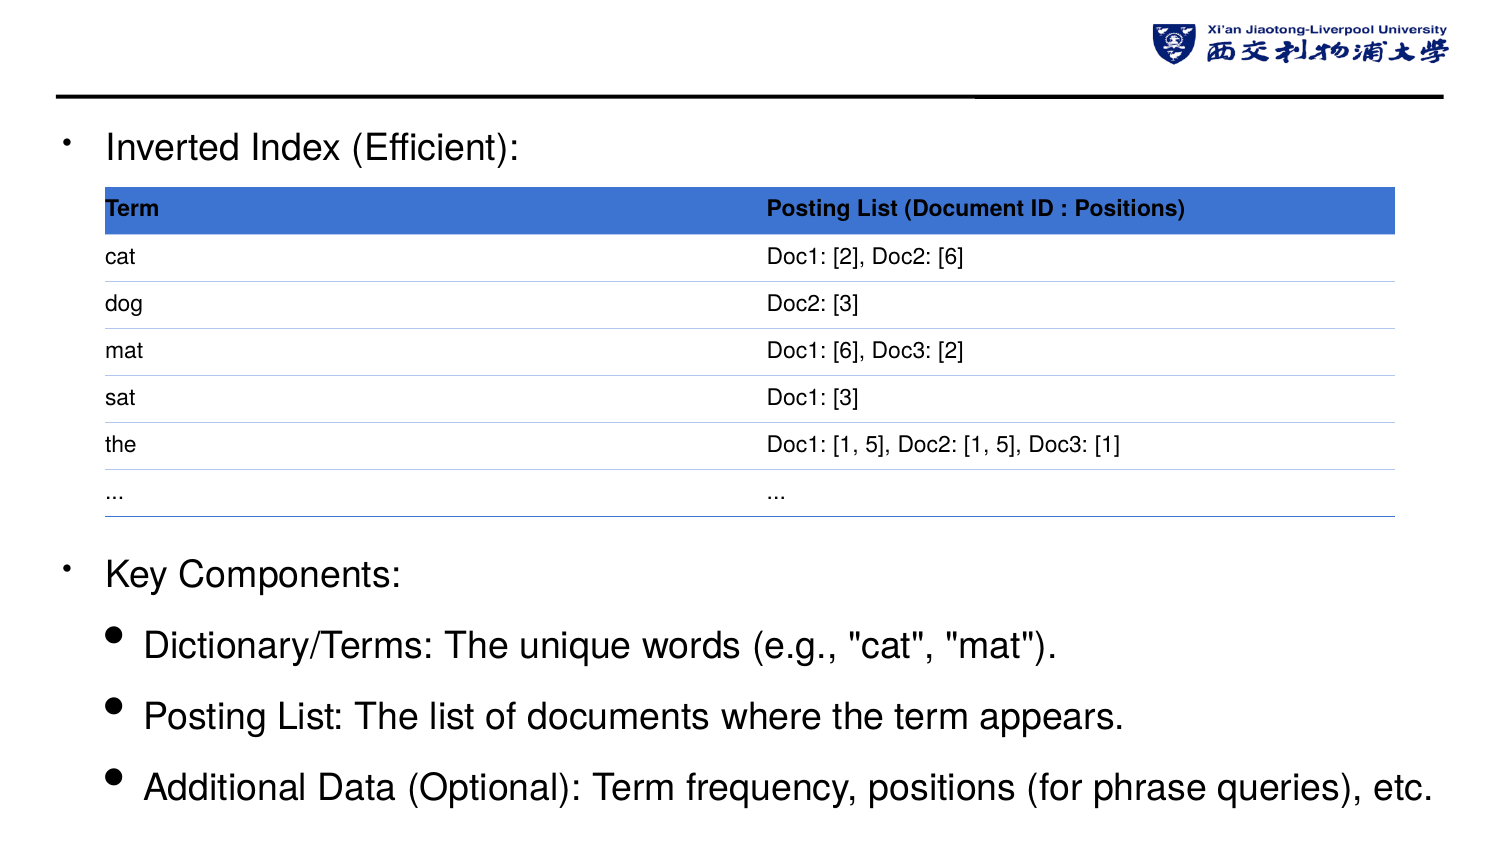

#
Inverted Index (Efficient):

Key Components:
Dictionary/Terms: The unique words (e.g., "cat", "mat").
Posting List: The list of documents where the term appears.
Additional Data (Optional): Term frequency, positions (for phrase queries), etc.

| Term | Posting List (Document ID : Positions) |
| --- | --- |
| cat | Doc1: [2], Doc2: [6] |
| dog | Doc2: [3] |
| mat | Doc1: [6], Doc3: [2] |
| sat | Doc1: [3] |
| the | Doc1: [1, 5], Doc2: [1, 5], Doc3: [1] |
| ... | ... |